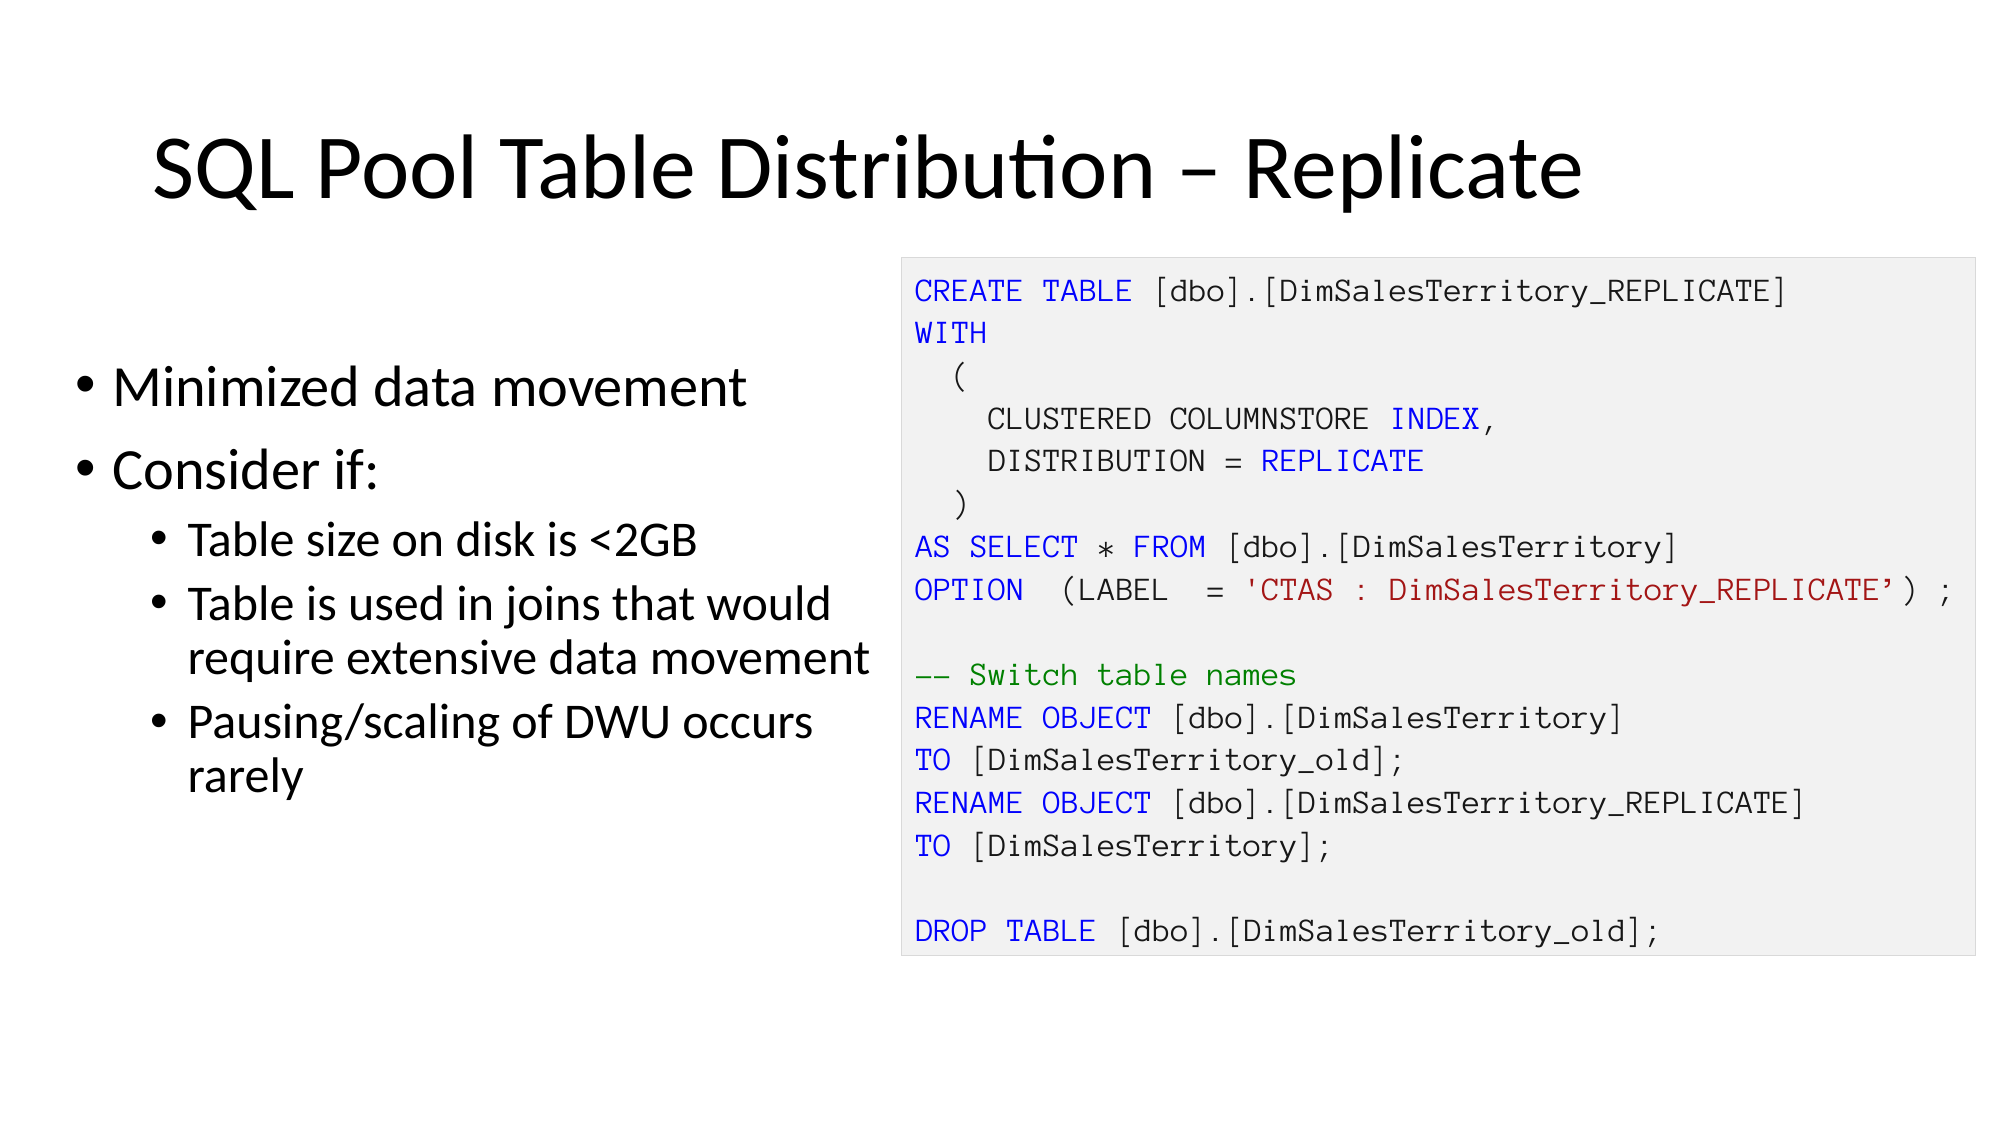

# SQL Pool Table Distribution – Replicate

Minimized data movement
Consider if:
Table size on disk is <2GB
Table is used in joins that would require extensive data movement
Pausing/scaling of DWU occurs rarely

CREATE TABLE [dbo].[DimSalesTerritory_REPLICATE]
WITH
  (
    CLUSTERED COLUMNSTORE INDEX,
    DISTRIBUTION = REPLICATE
  )
AS SELECT * FROM [dbo].[DimSalesTerritory]
OPTION  (LABEL  = 'CTAS : DimSalesTerritory_REPLICATE’) ;

-- Switch table names
RENAME OBJECT [dbo].[DimSalesTerritory]
TO [DimSalesTerritory_old];
RENAME OBJECT [dbo].[DimSalesTerritory_REPLICATE]
TO [DimSalesTerritory];

DROP TABLE [dbo].[DimSalesTerritory_old];